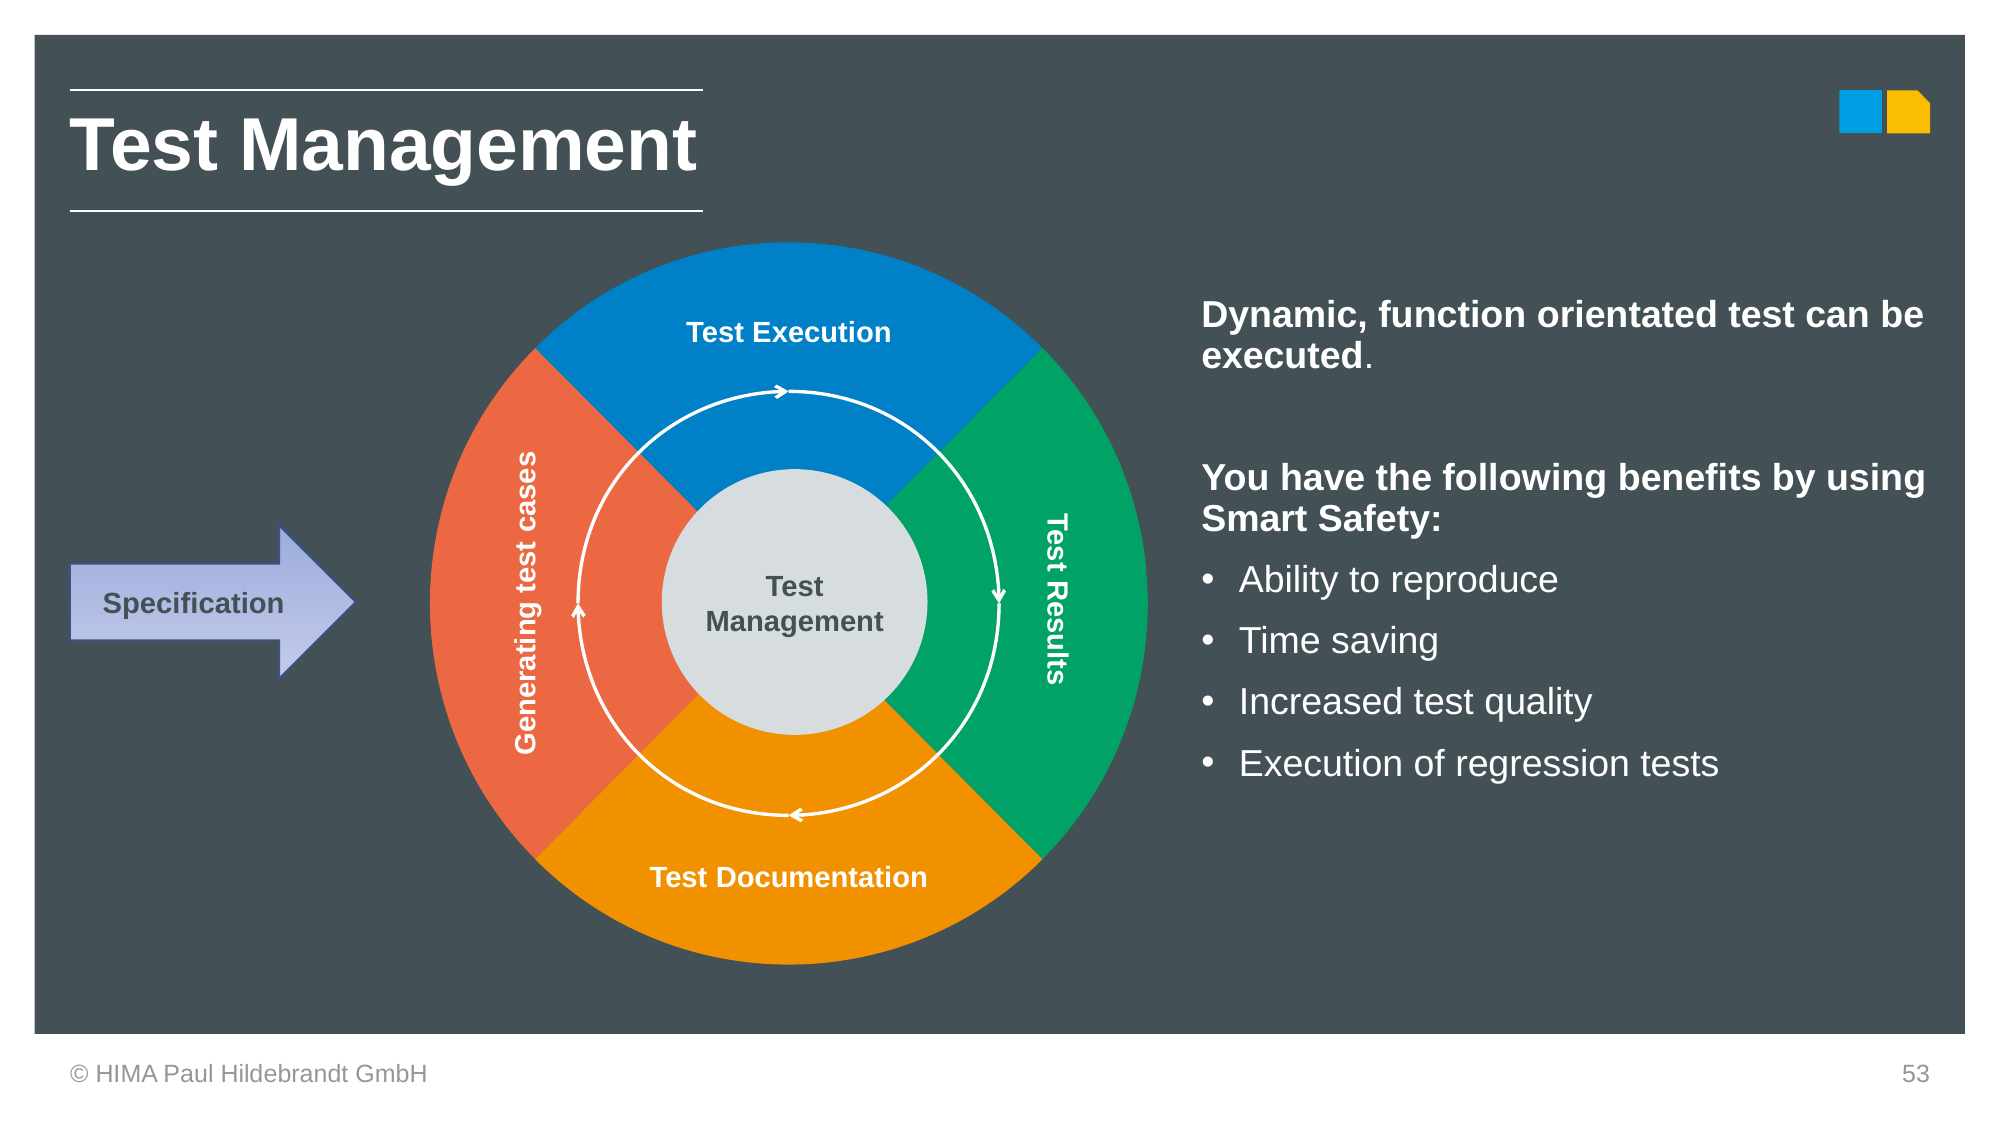

| Test Management |
| --- |
Test Execution
Generating test cases
Test Results
Test Documentation
Dynamic, function orientated test can be executed.

You have the following benefits by using Smart Safety:
Ability to reproduce
Time saving
Increased test quality
Execution of regression tests

Test Management
Specification
© HIMA Paul Hildebrandt GmbH
53